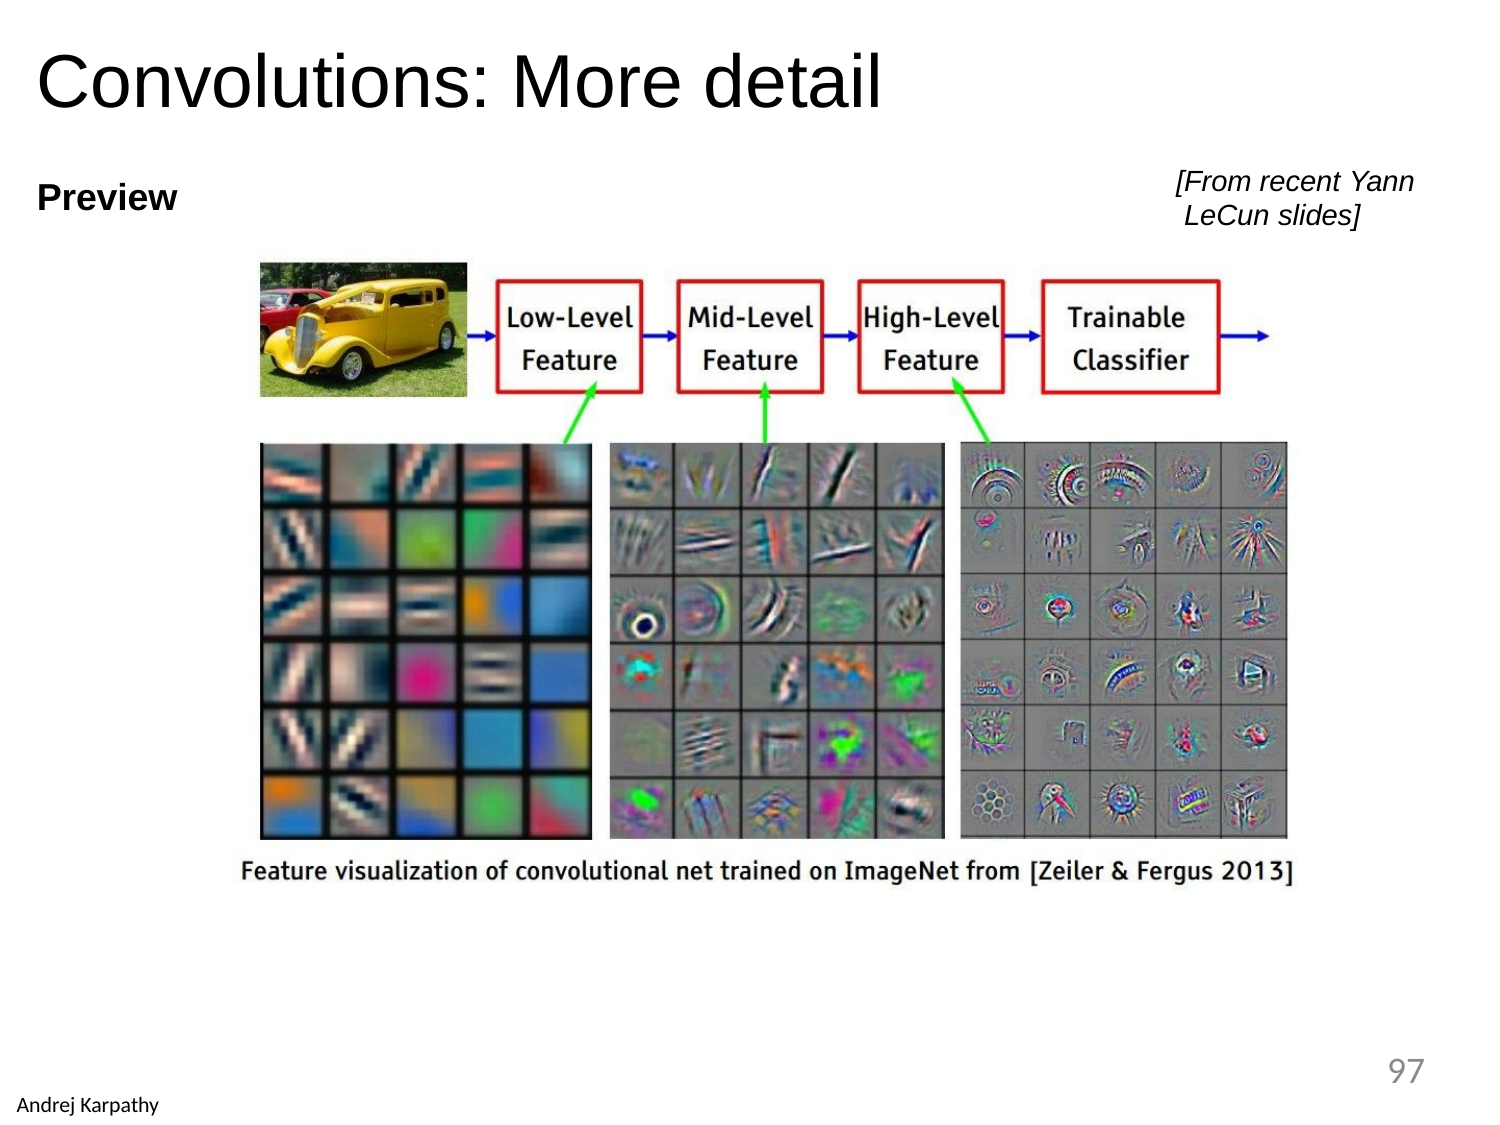

Convolutions: More detail
[From recent Yann  LeCun slides]
# Preview

97
Andrej Karpathy